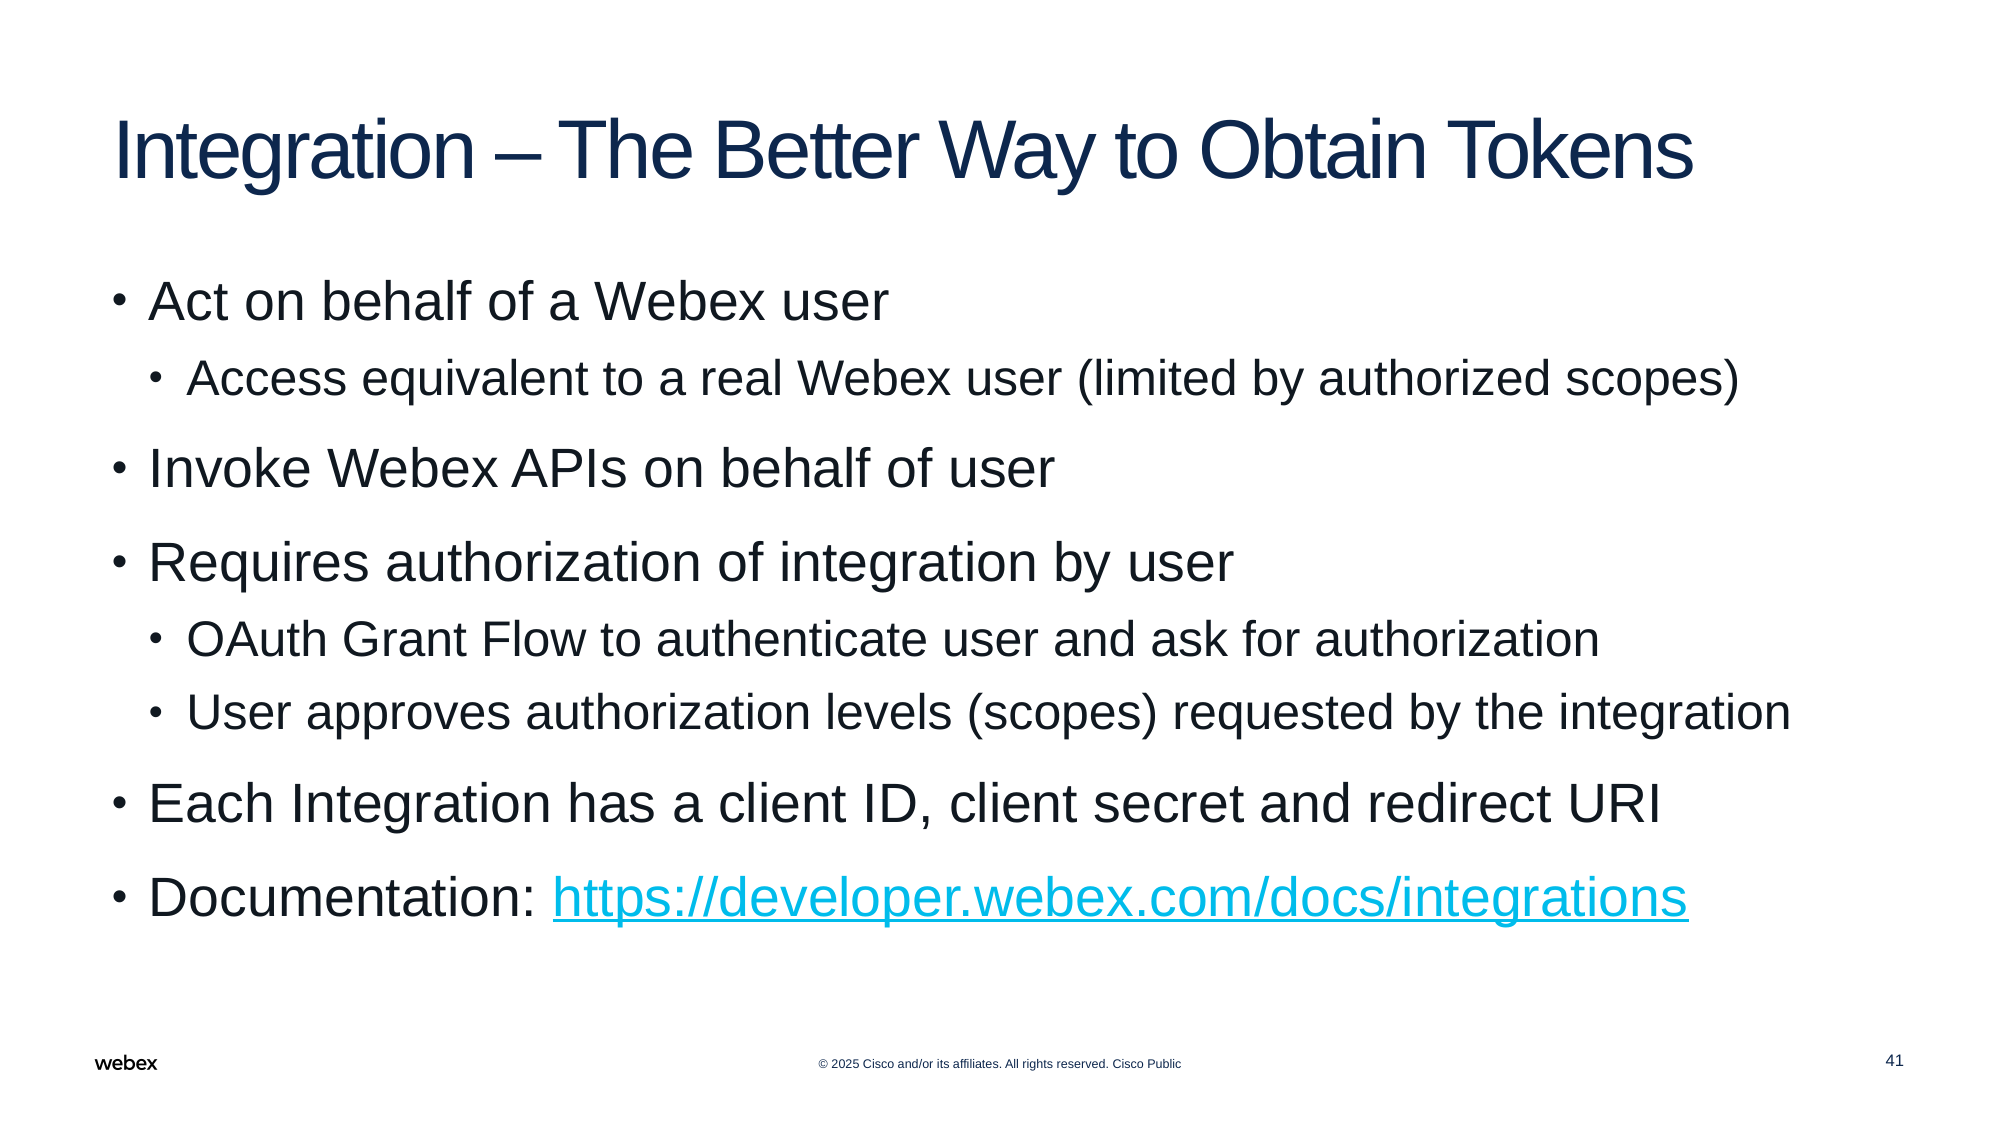

# Integration – The Better Way to Obtain Tokens
Act on behalf of a Webex user
Access equivalent to a real Webex user (limited by authorized scopes)
Invoke Webex APIs on behalf of user
Requires authorization of integration by user
OAuth Grant Flow to authenticate user and ask for authorization
User approves authorization levels (scopes) requested by the integration
Each Integration has a client ID, client secret and redirect URI
Documentation: https://developer.webex.com/docs/integrations